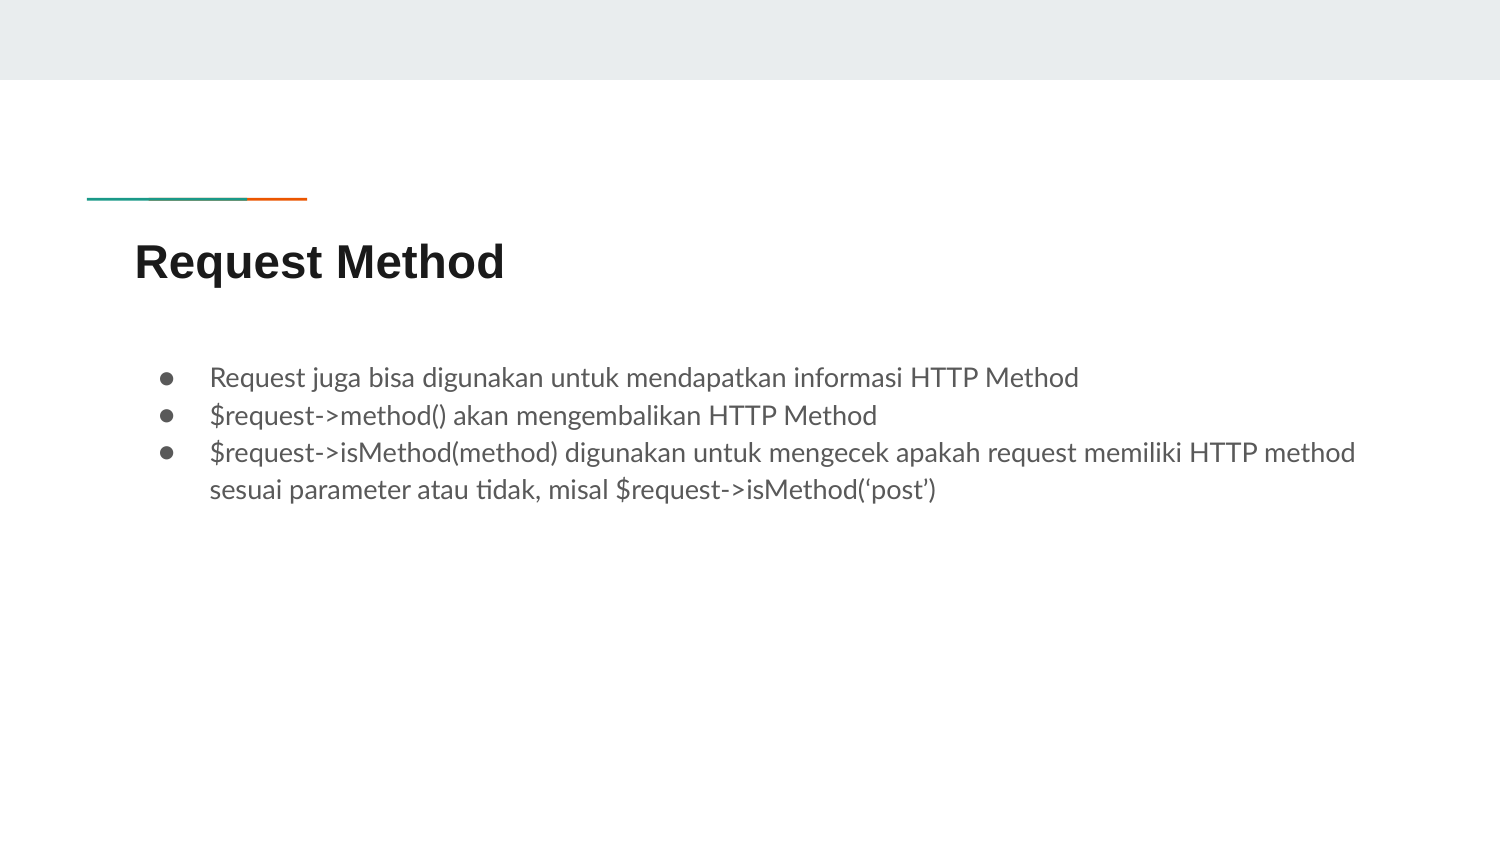

# Request Method
Request juga bisa digunakan untuk mendapatkan informasi HTTP Method
$request->method() akan mengembalikan HTTP Method
$request->isMethod(method) digunakan untuk mengecek apakah request memiliki HTTP method sesuai parameter atau tidak, misal $request->isMethod(‘post’)